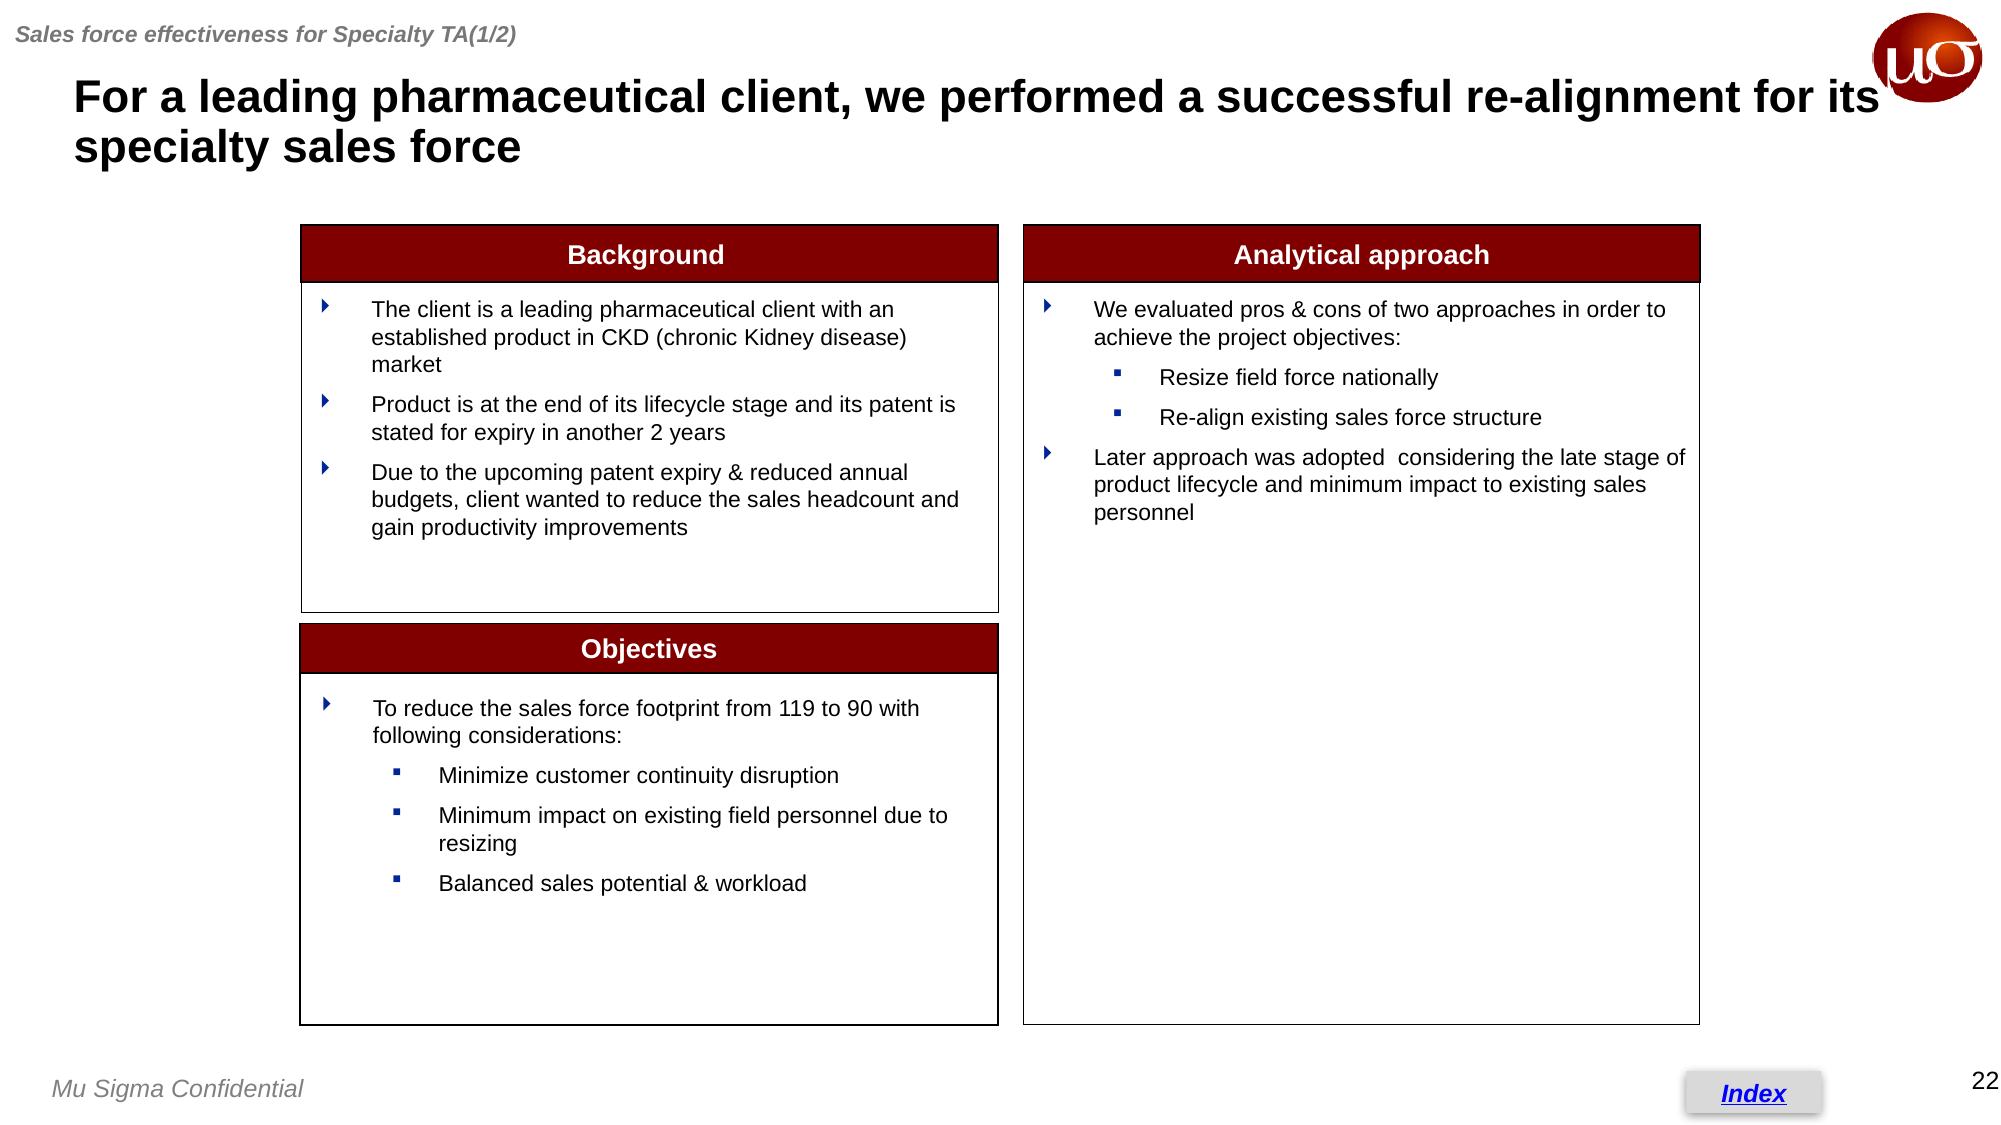

Sales force effectiveness for Specialty TA(1/2)
For a leading pharmaceutical client, we performed a successful re-alignment for its specialty sales force
Background
Analytical approach
Objectives

The client is a leading pharmaceutical client with an established product in CKD (chronic Kidney disease) market
Product is at the end of its lifecycle stage and its patent is stated for expiry in another 2 years
Due to the upcoming patent expiry & reduced annual budgets, client wanted to reduce the sales headcount and gain productivity improvements
We evaluated pros & cons of two approaches in order to achieve the project objectives:
Resize field force nationally
Re-align existing sales force structure
Later approach was adopted  considering the late stage of product lifecycle and minimum impact to existing sales personnel

To reduce the sales force footprint from 119 to 90 with following considerations:
Minimize customer continuity disruption
Minimum impact on existing field personnel due to resizing
Balanced sales potential & workload
Index